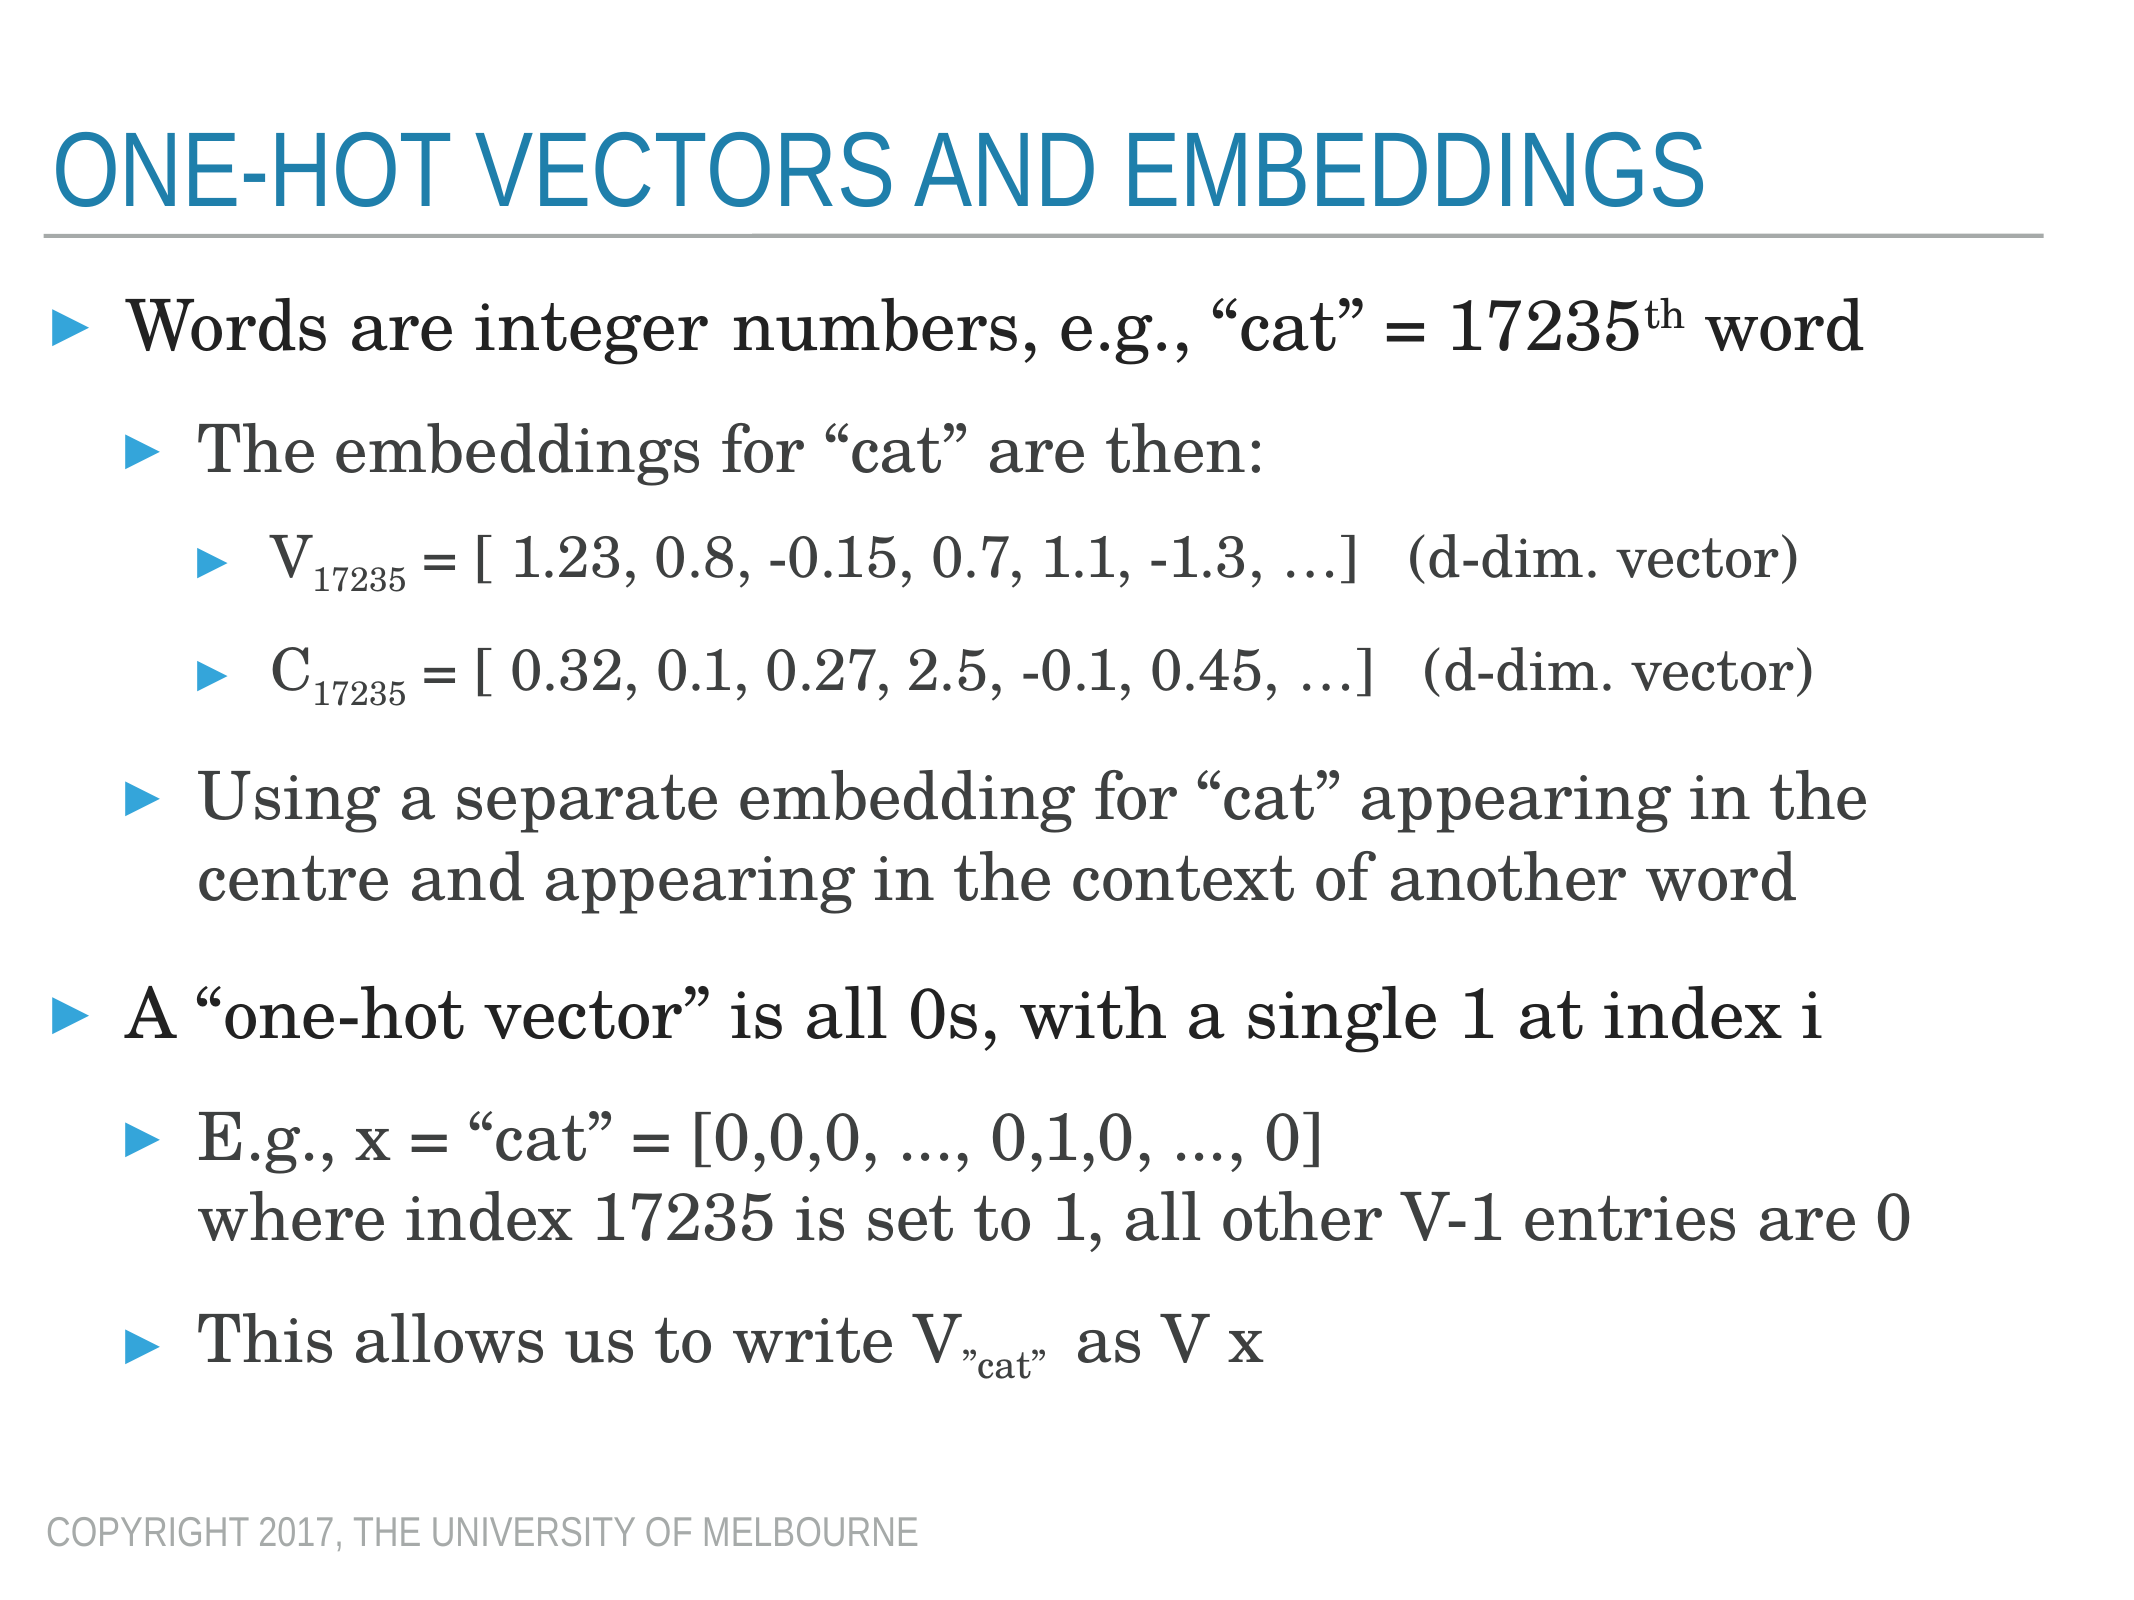

# One-hot vectors and embeddings
Words are integer numbers, e.g., “cat” = 17235th word
The embeddings for “cat” are then:
V17235 = [ 1.23, 0.8, -0.15, 0.7, 1.1, -1.3, …]   (d-dim. vector)
C17235 = [ 0.32, 0.1, 0.27, 2.5, -0.1, 0.45, …]   (d-dim. vector)
Using a separate embedding for “cat” appearing in the centre and appearing in the context of another word
A “one-hot vector” is all 0s, with a single 1 at index i
E.g., x = “cat” = [0,0,0, ..., 0,1,0, ..., 0]
where index 17235 is set to 1, all other V-1 entries are 0
This allows us to write V”cat”  as V x